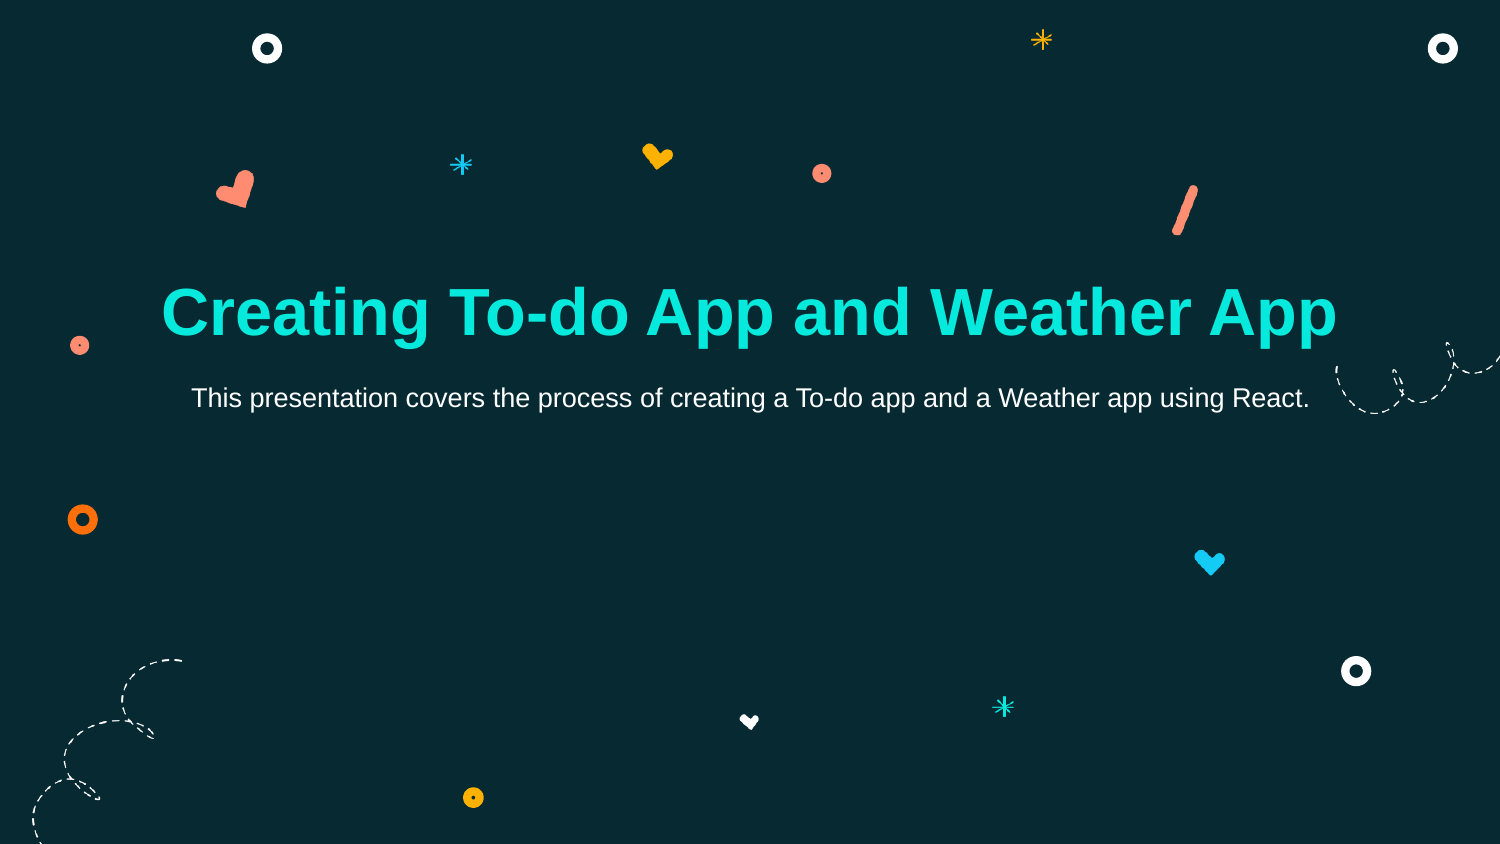

# Creating To-do App and Weather App
This presentation covers the process of creating a To-do app and a Weather app using React.